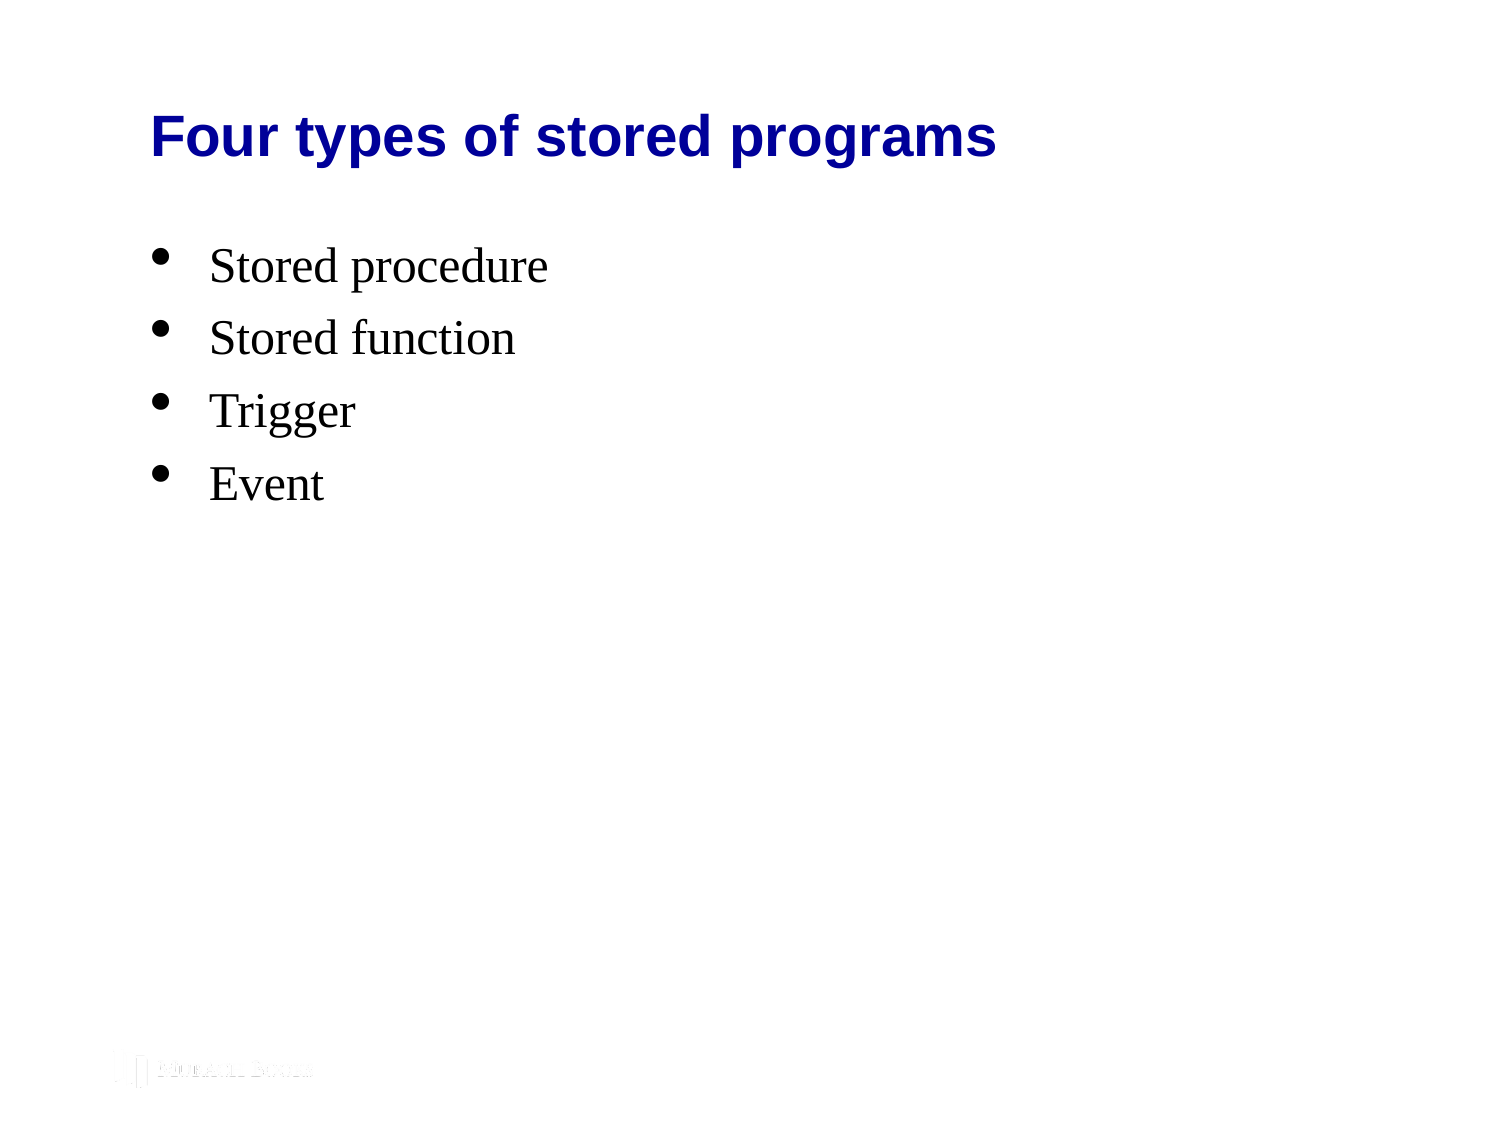

# Four types of stored programs
Stored procedure
Stored function
Trigger
Event

© 2019, Mike Murach & Associates, Inc.
Murach’s MySQL 3rd Edition

C13, Slide 123